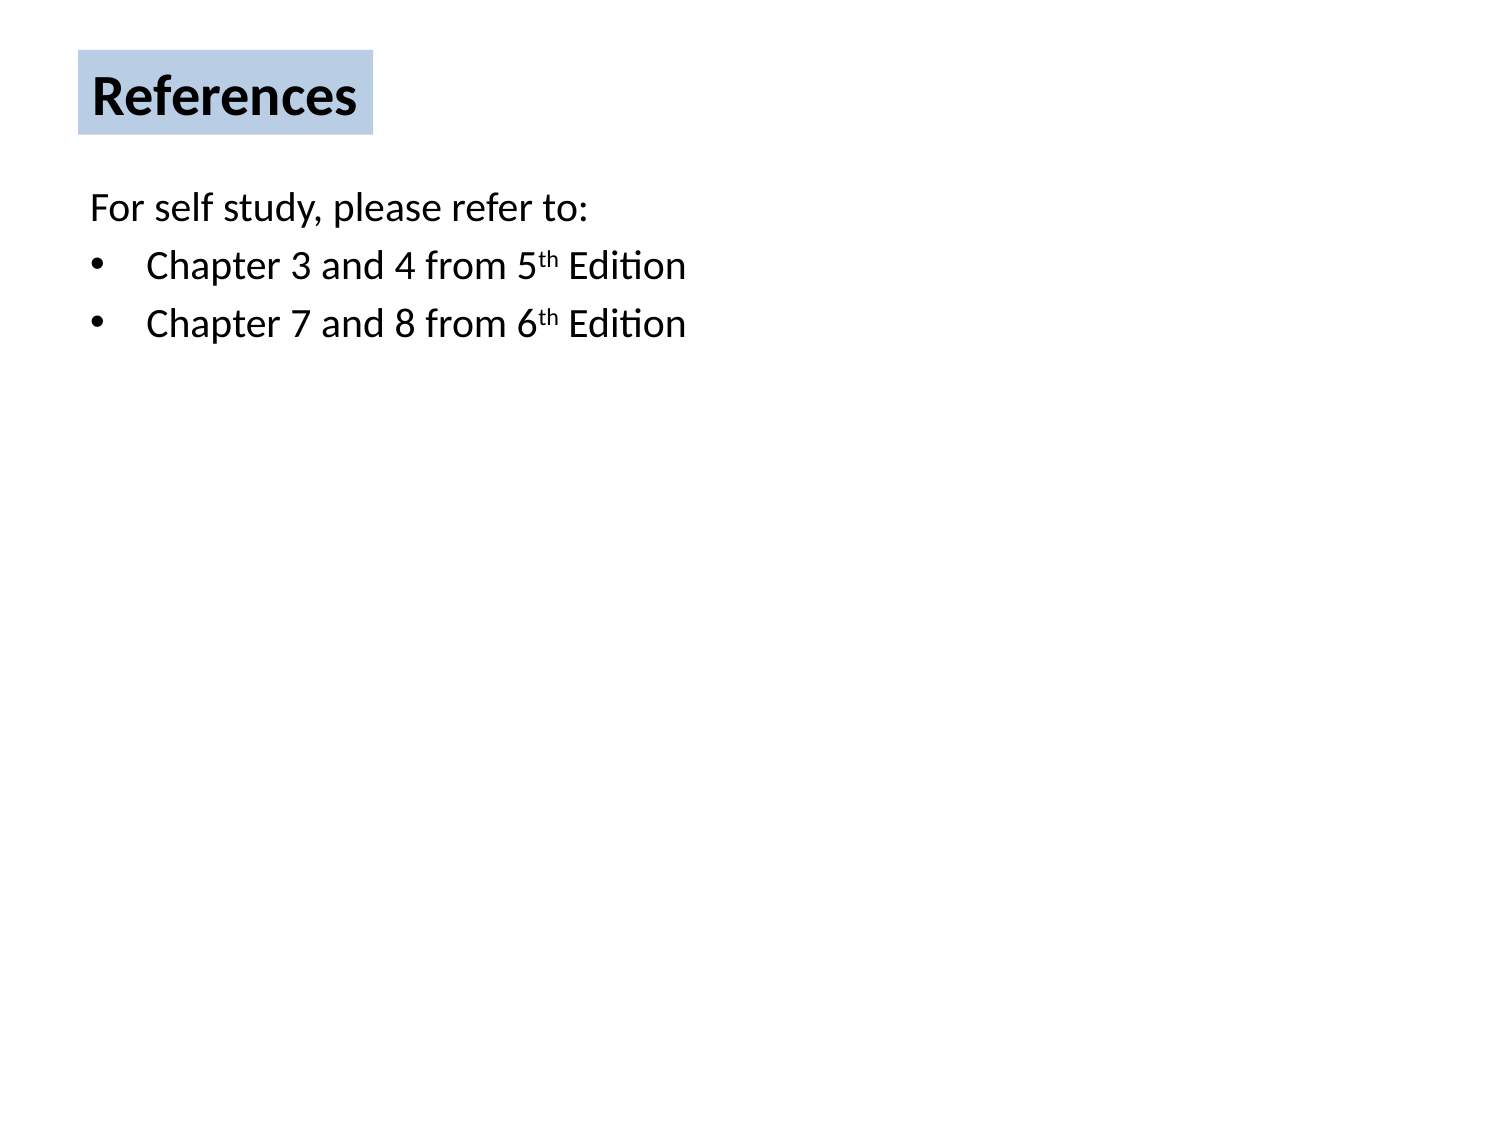

References
For self study, please refer to:
Chapter 3 and 4 from 5th Edition
Chapter 7 and 8 from 6th Edition